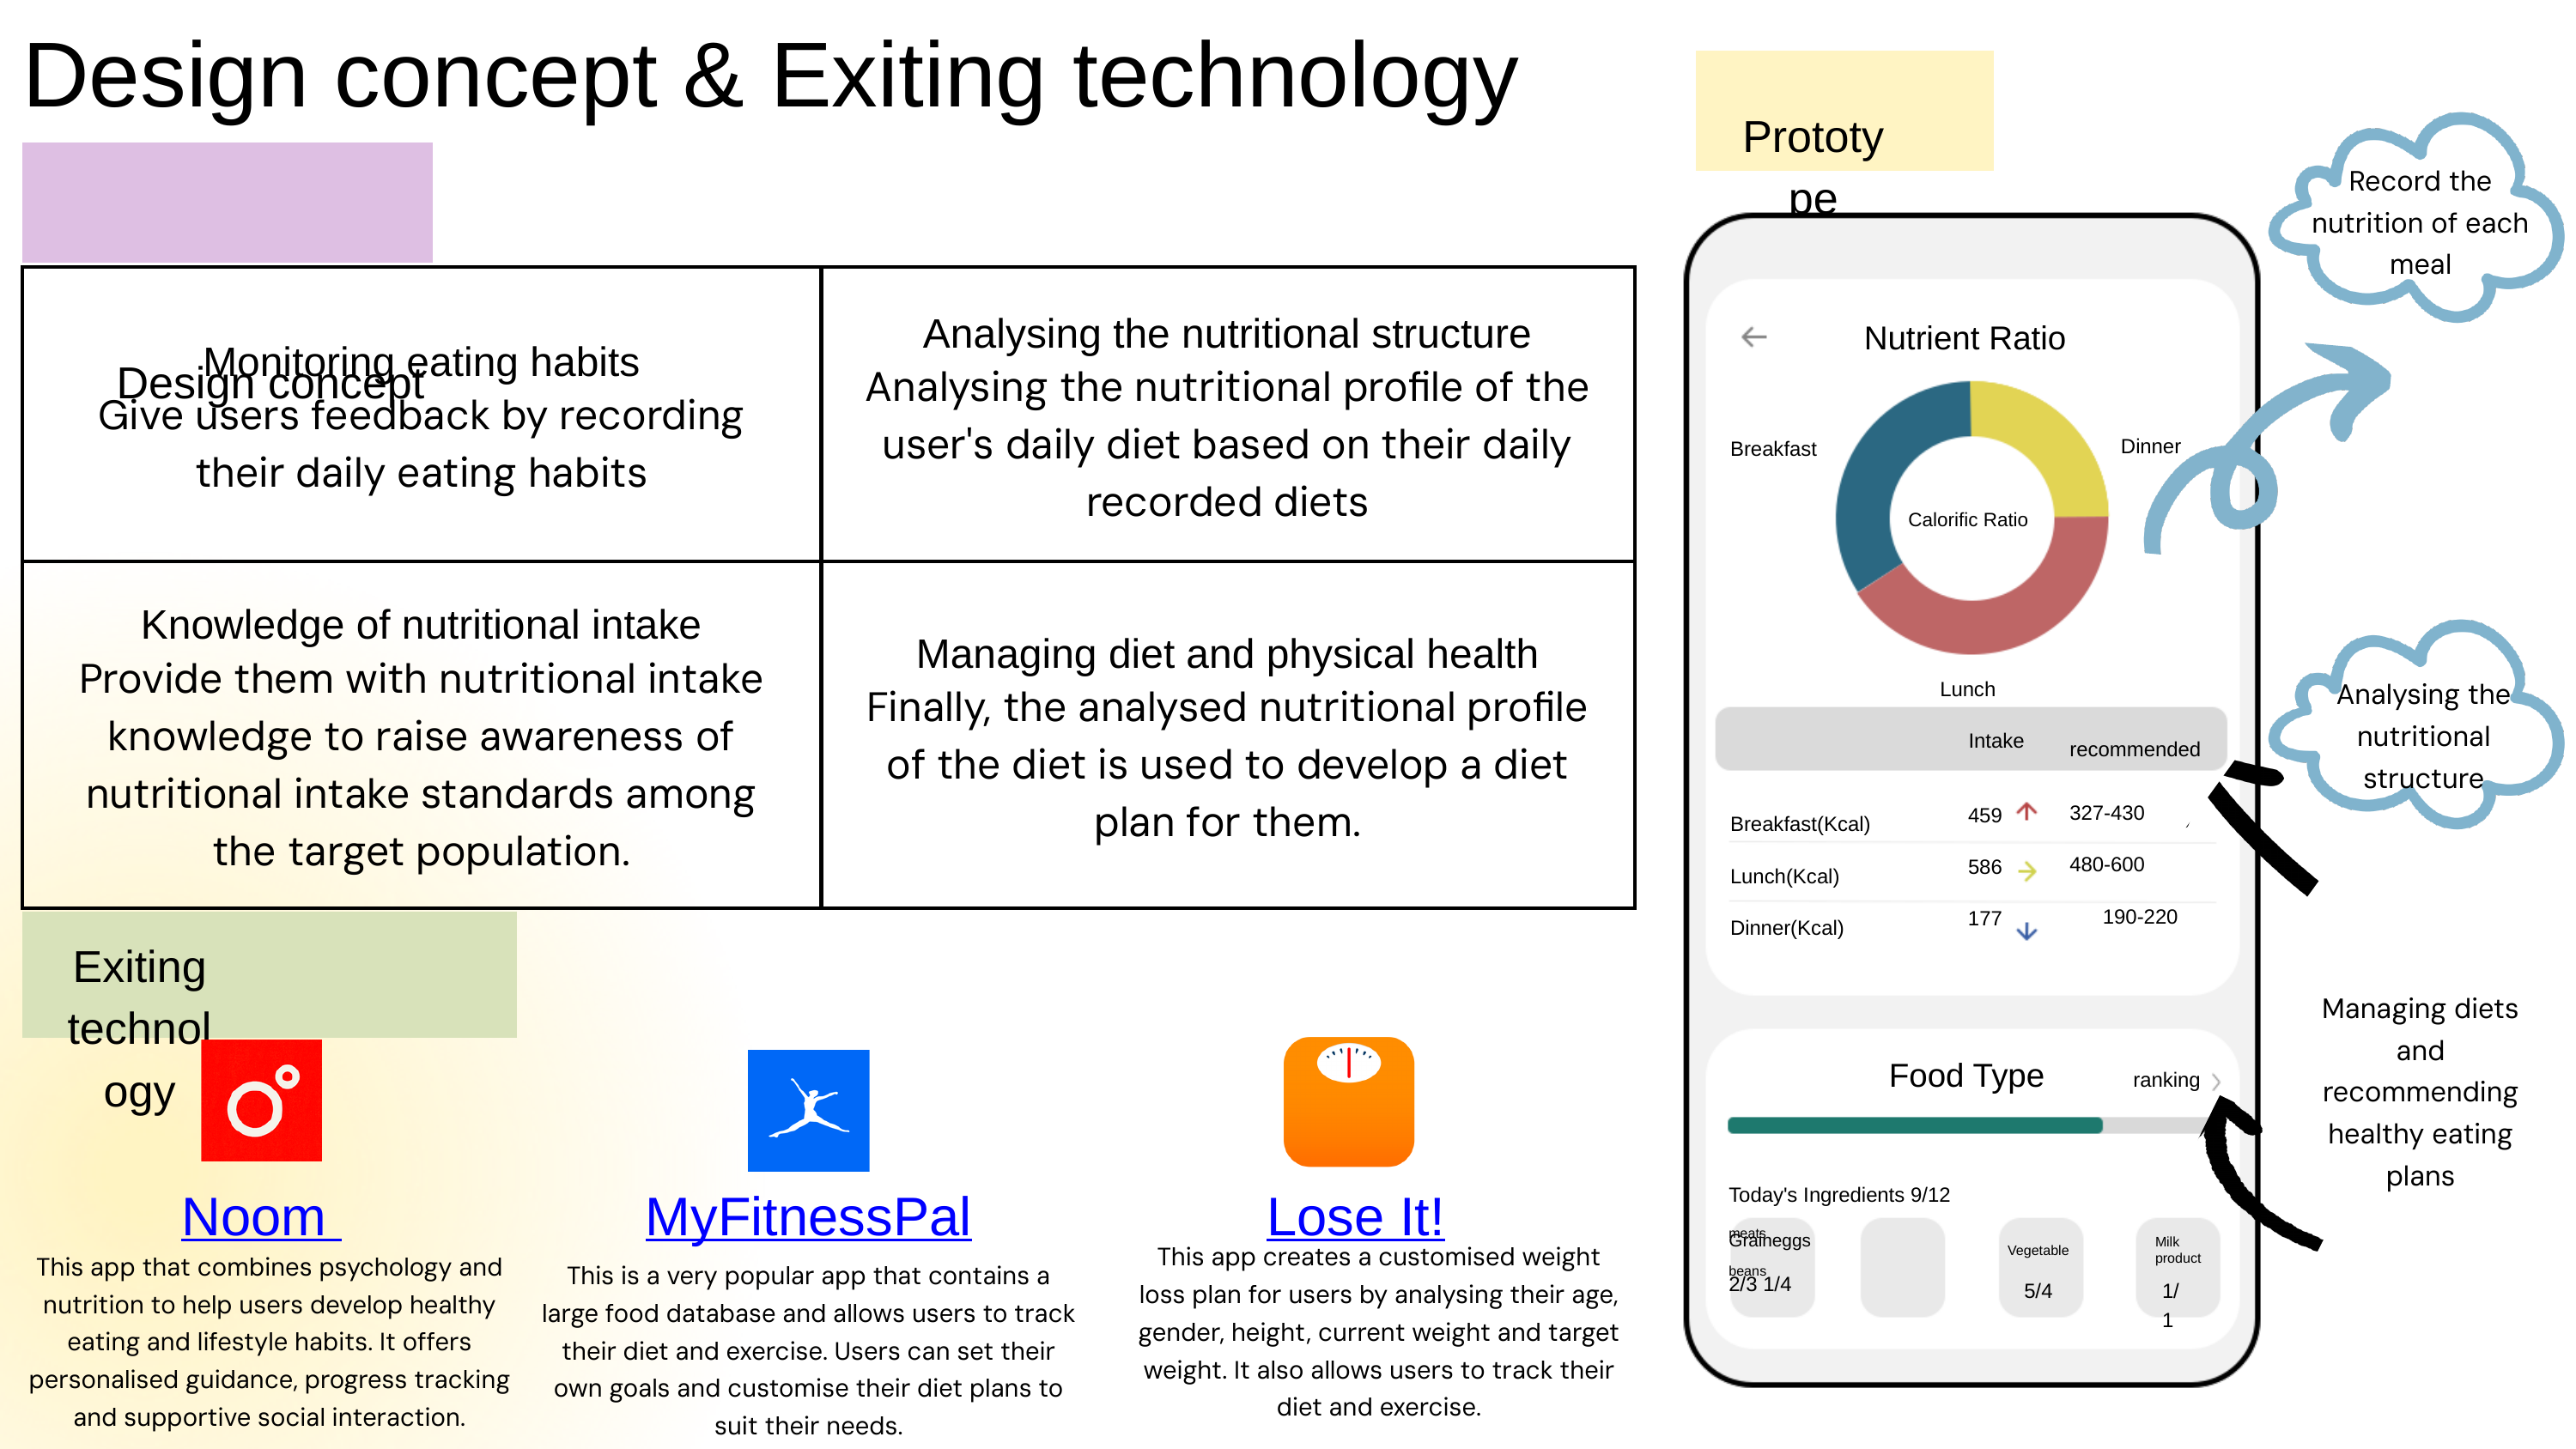

Design concept & Exiting technology

Prototype

Design concept
Record the nutrition of each meal

Nutrient Ratio
Dinner
Breakfast
Calorific Ratio
Lunch
Intake

459
586
177
recommended

327-430
480-600
190-220
Breakfast(Kcal)
Lunch(Kcal) Dinner(Kcal)
Food Type
ranking
Today's Ingredients 9/12
meats
Graineggs
beans
2/3 1/4
Milk product
Vegetable
5/4
1/1
| Monitoring eating habits Give users feedback by recording their daily eating habits | Analysing the nutritional structure Analysing the nutritional profile of the user's daily diet based on their daily recorded diets |
| --- | --- |
| Knowledge of nutritional intake Provide them with nutritional intake knowledge to raise awareness of nutritional intake standards among the target population. | Managing diet and physical health Finally, the analysed nutritional profile of the diet is used to develop a diet plan for them. |

Analysing the nutritional structure

Exiting technology
Managing diets and recommending healthy eating plans

Noom
MyFitnessPal
Lose It!
This app creates a customised weight loss plan for users by analysing their age, gender, height, current weight and target weight. It also allows users to track their diet and exercise.
This app that combines psychology and nutrition to help users develop healthy eating and lifestyle habits. It offers personalised guidance, progress tracking and supportive social interaction.
This is a very popular app that contains a large food database and allows users to track their diet and exercise. Users can set their own goals and customise their diet plans to suit their needs.